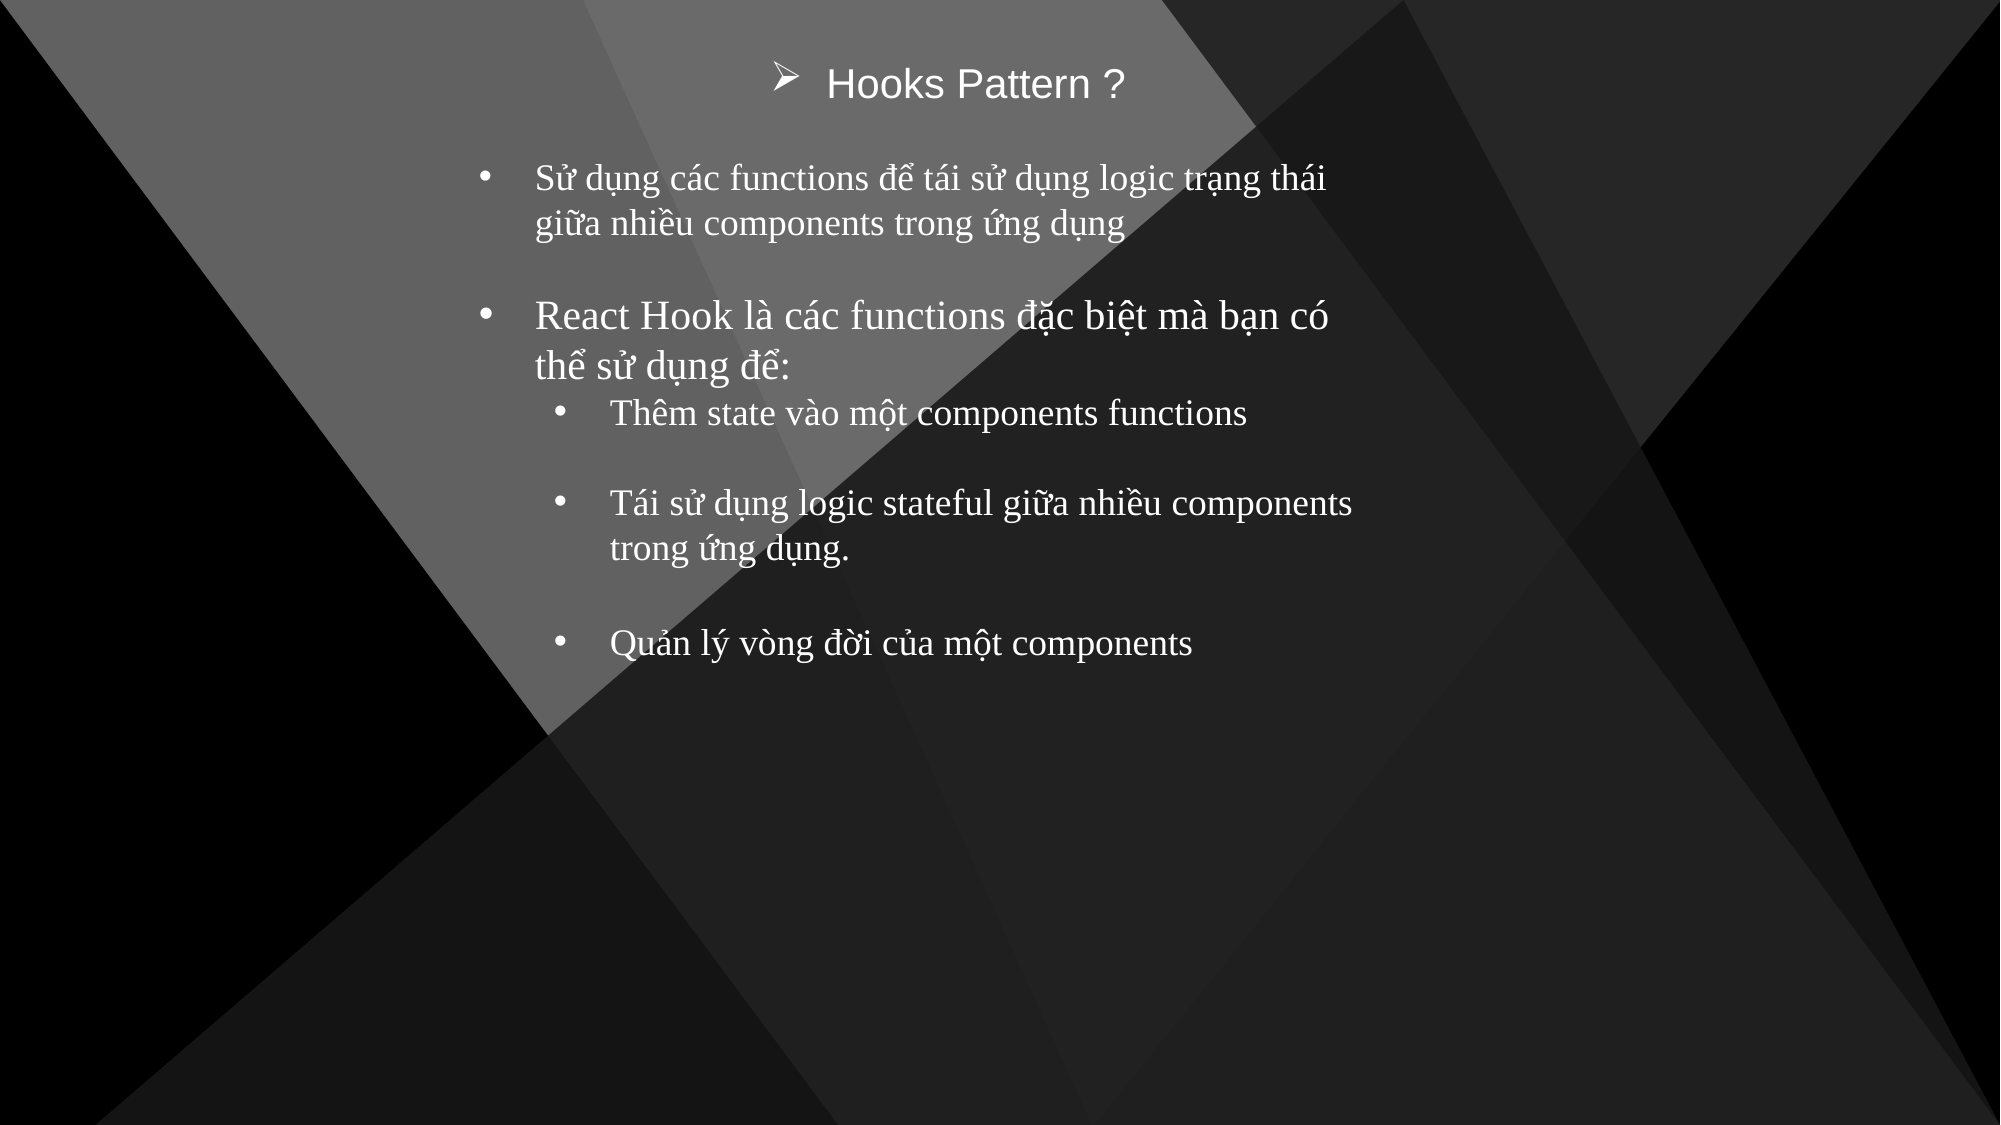

Hooks Pattern ?

Sử dụng các functions để tái sử dụng logic trạng thái giữa nhiều components trong ứng dụng

React Hook là các functions đặc biệt mà bạn có thể sử dụng để:
Thêm state vào một components functions

Tái sử dụng logic stateful giữa nhiều components trong ứng dụng.

Quản lý vòng đời của một components